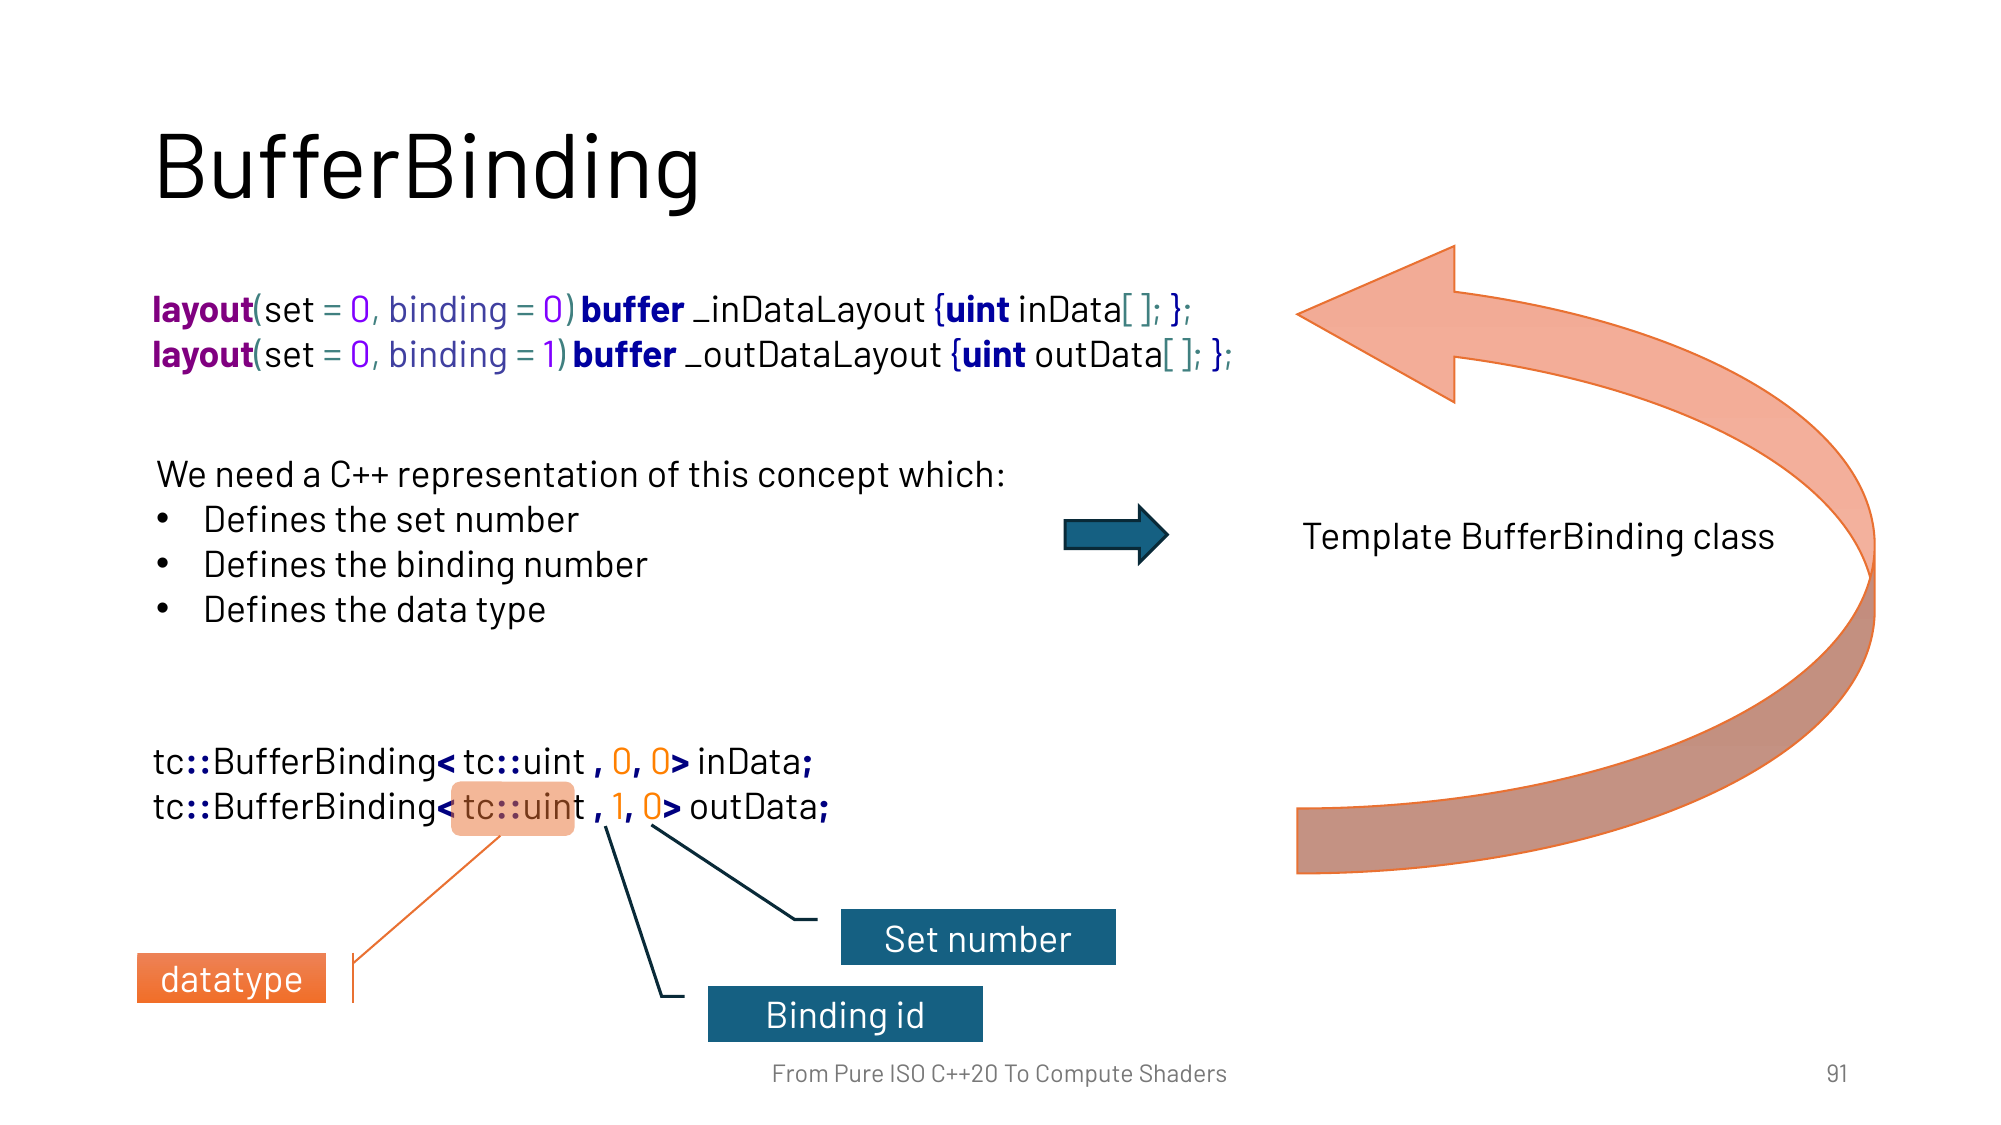

# BufferBinding

layout(set = 0, binding = 0) buffer _inDataLayout {uint inData[]; };
layout(set = 0, binding = 1) buffer _outDataLayout {uint outData[]; };
We need a C++ representation of this concept which:
Defines the set number
Defines the binding number
Defines the data type
Template BufferBinding class

tc::BufferBinding< tc::uint , 0, 0> inData;
tc::BufferBinding< tc::uint , 1, 0> outData;

Set number
datatype
Binding id
From Pure ISO C++20 To Compute Shaders
91